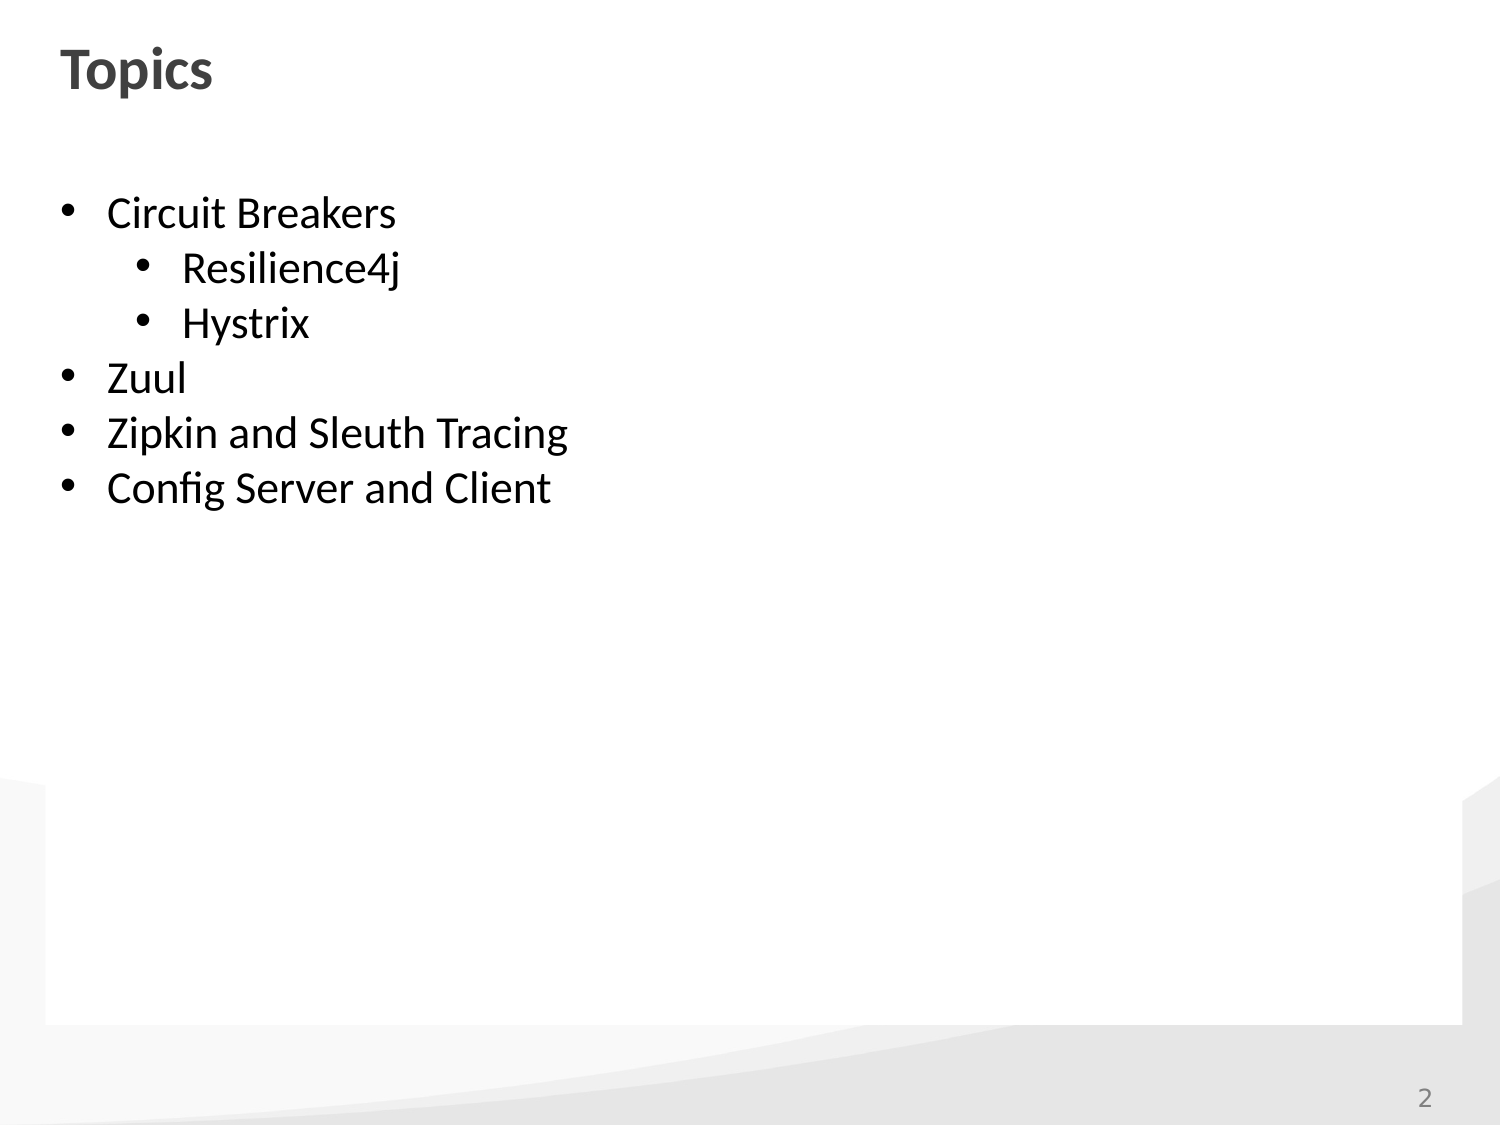

# Topics
Circuit Breakers
Resilience4j
Hystrix
Zuul
Zipkin and Sleuth Tracing
Config Server and Client